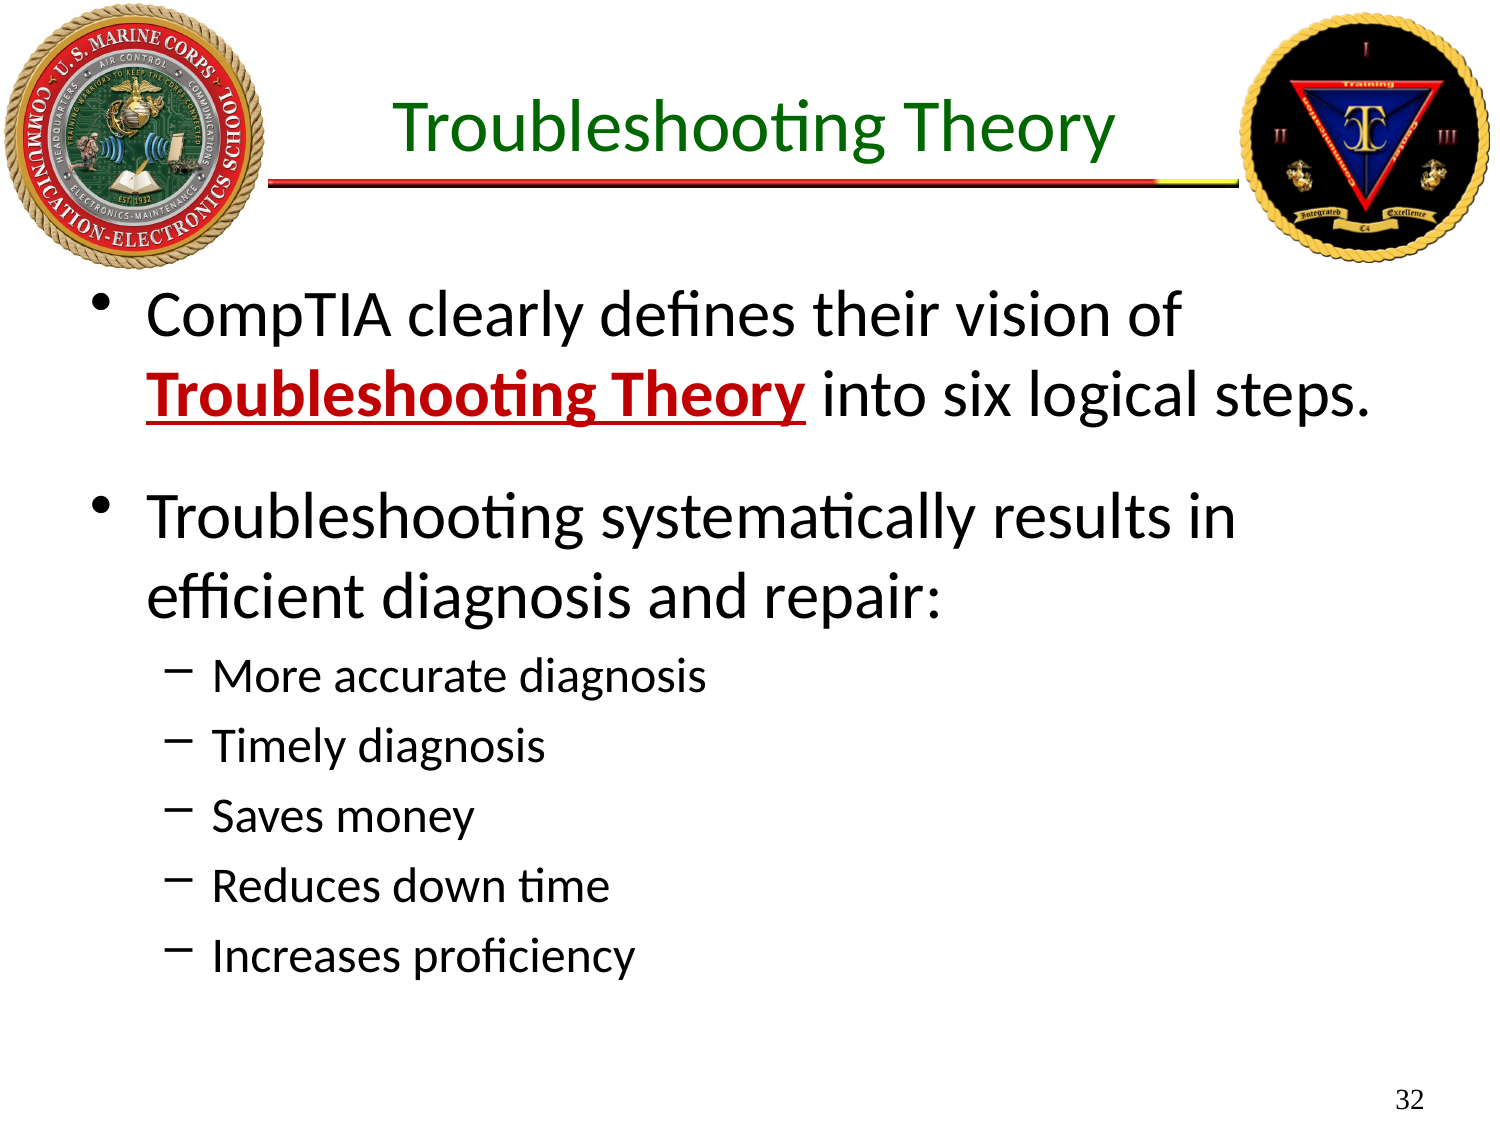

Troubleshooting Theory

CompTIA clearly defines their vision of  Troubleshooting Theory into six logical steps.

Troubleshooting systematically results in efficient diagnosis and repair:
More accurate diagnosis
Timely diagnosis
Saves money
Reduces down time
Increases proficiency